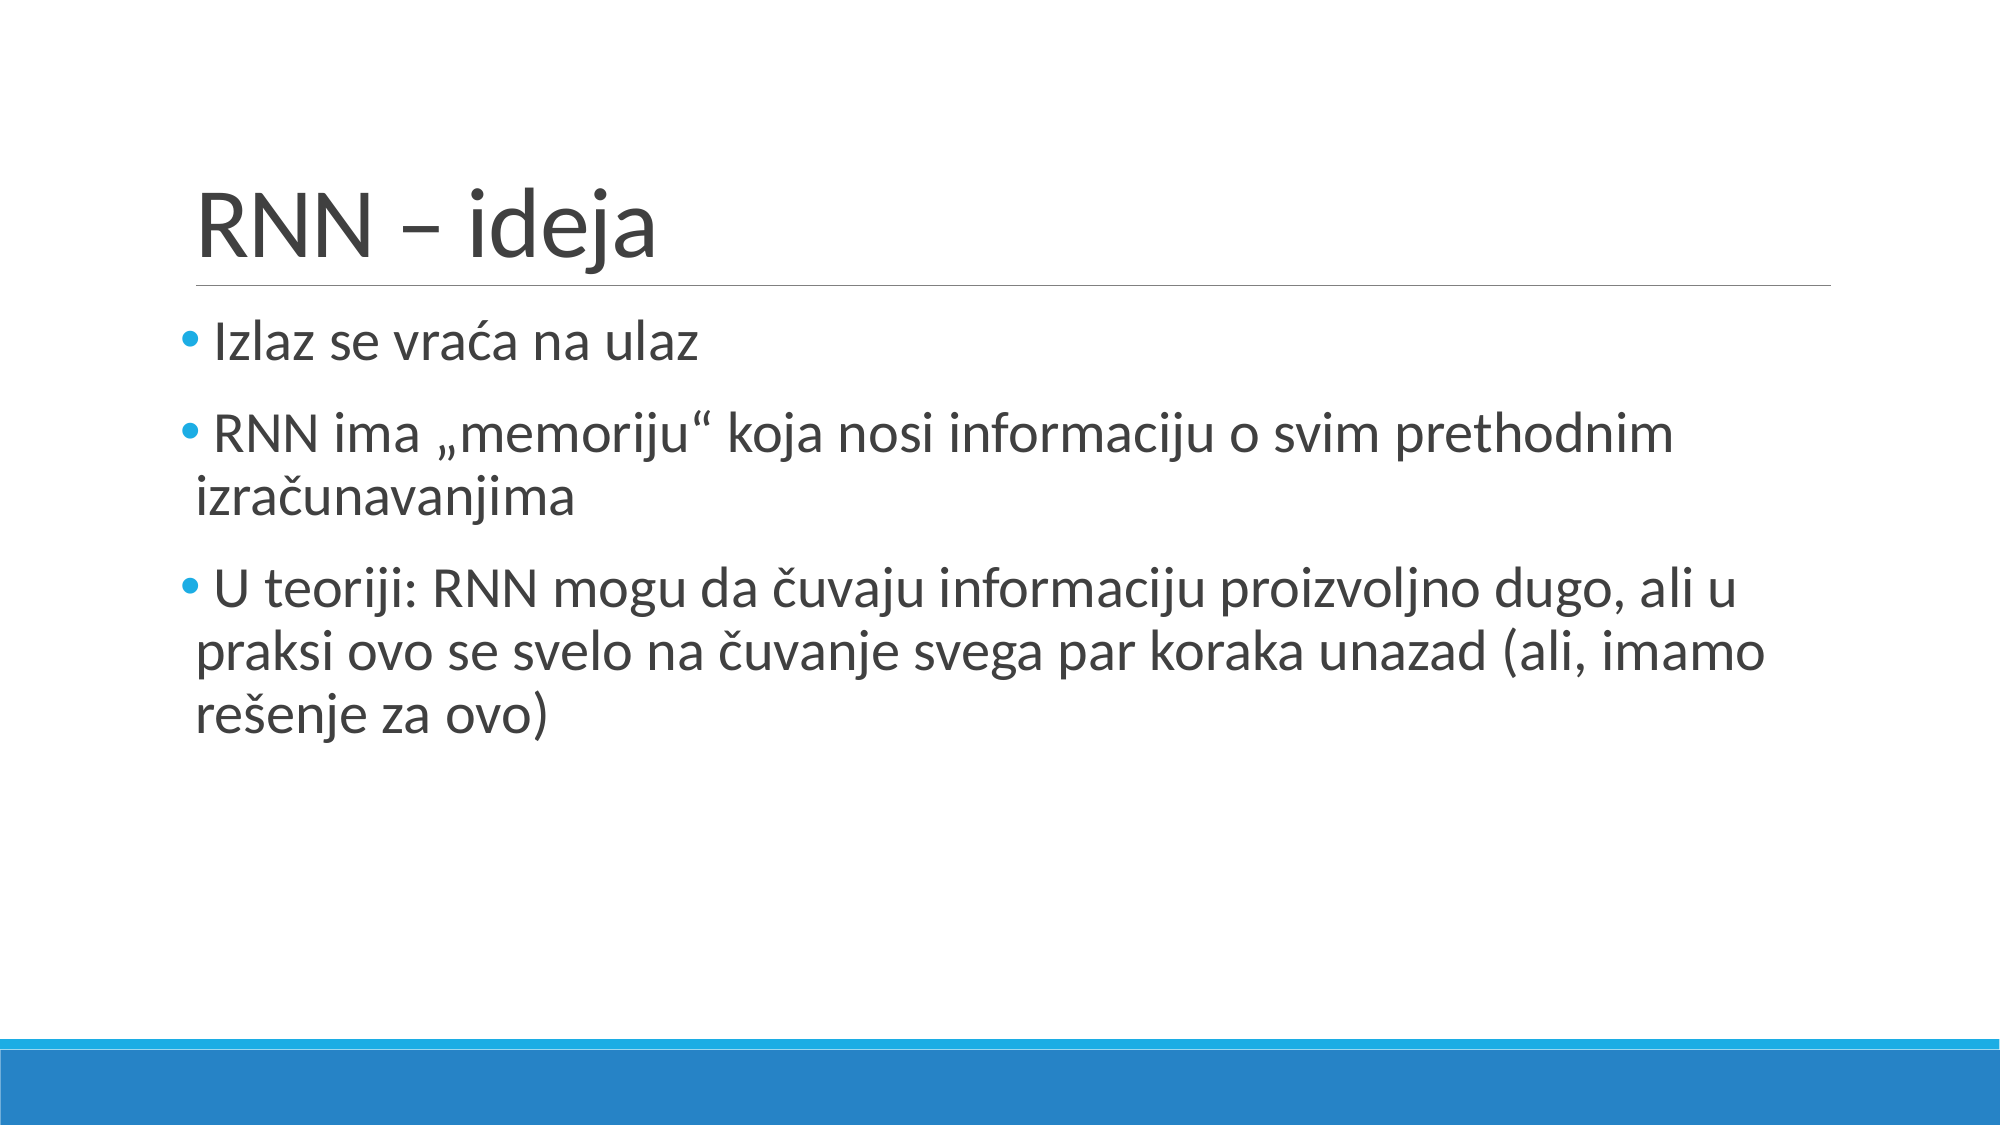

# RNN – ideja
 Izlaz se vraća na ulaz
 RNN ima „memoriju“ koja nosi informaciju o svim prethodnim izračunavanjima
 U teoriji: RNN mogu da čuvaju informaciju proizvoljno dugo, ali u praksi ovo se svelo na čuvanje svega par koraka unazad (ali, imamo rešenje za ovo)